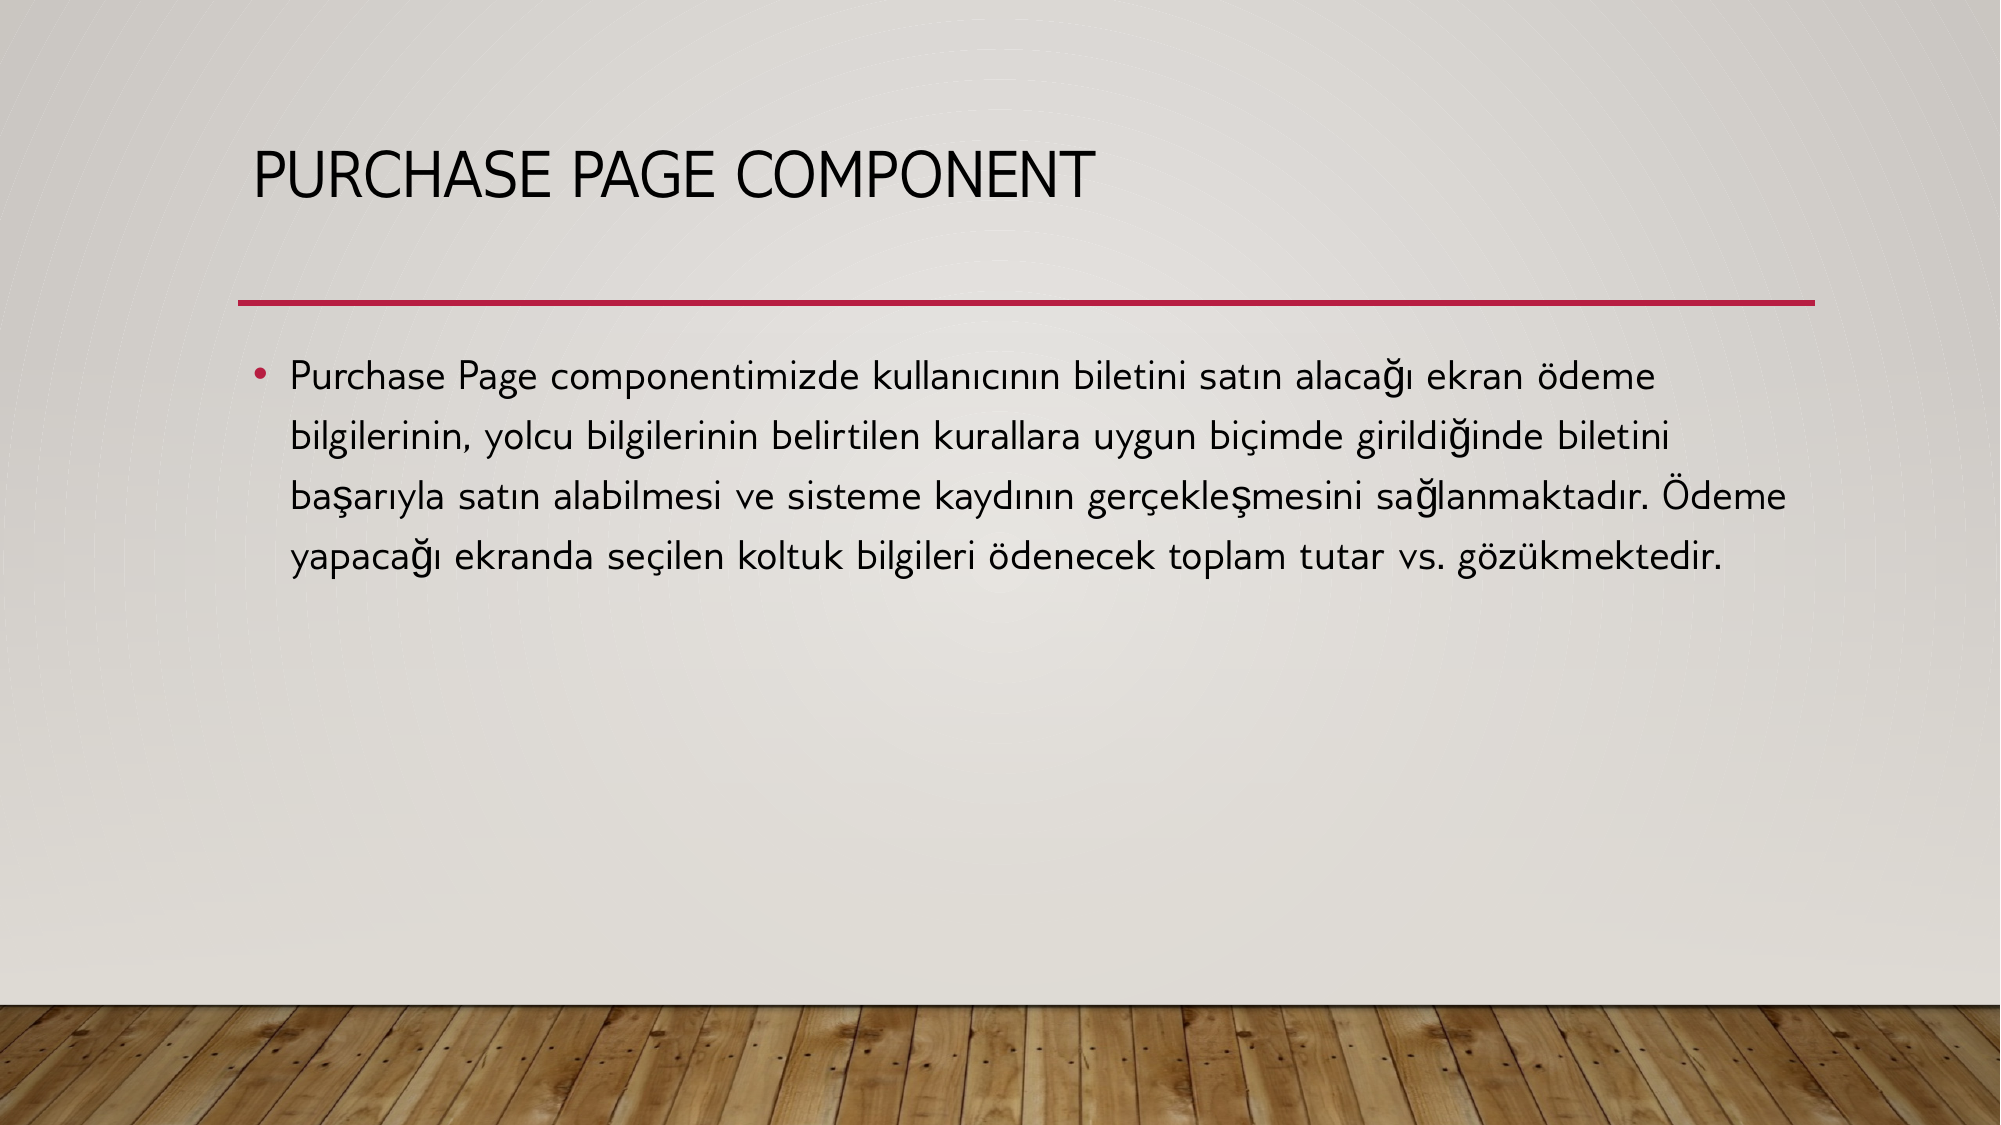

# Purchase page component
Purchase Page componentimizde kullanıcının biletini satın alacağı ekran ödeme bilgilerinin, yolcu bilgilerinin belirtilen kurallara uygun biçimde girildiğinde biletini başarıyla satın alabilmesi ve sisteme kaydının gerçekleşmesini sağlanmaktadır. Ödeme yapacağı ekranda seçilen koltuk bilgileri ödenecek toplam tutar vs. gözükmektedir.